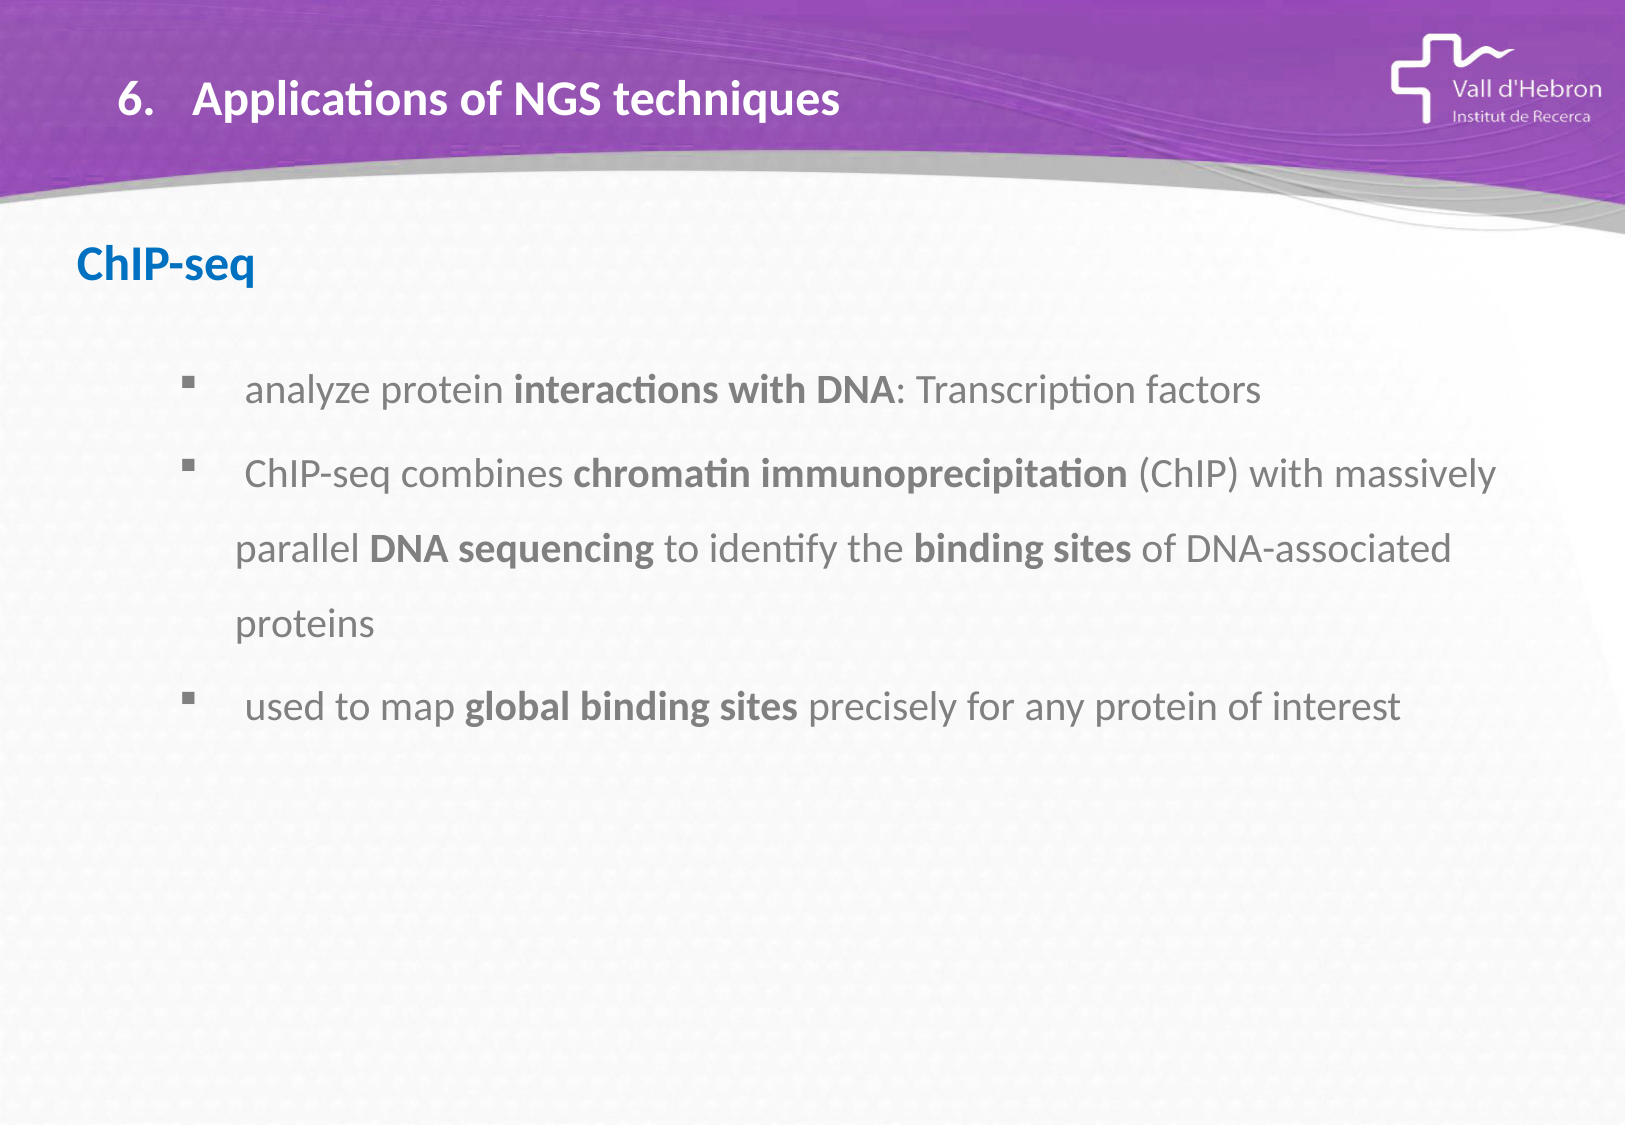

Applications of NGS techniques
ChIP-seq
 analyze protein interactions with DNA: Transcription factors
 ChIP-seq combines chromatin immunoprecipitation (ChIP) with massively parallel DNA sequencing to identify the binding sites of DNA-associated proteins
 used to map global binding sites precisely for any protein of interest